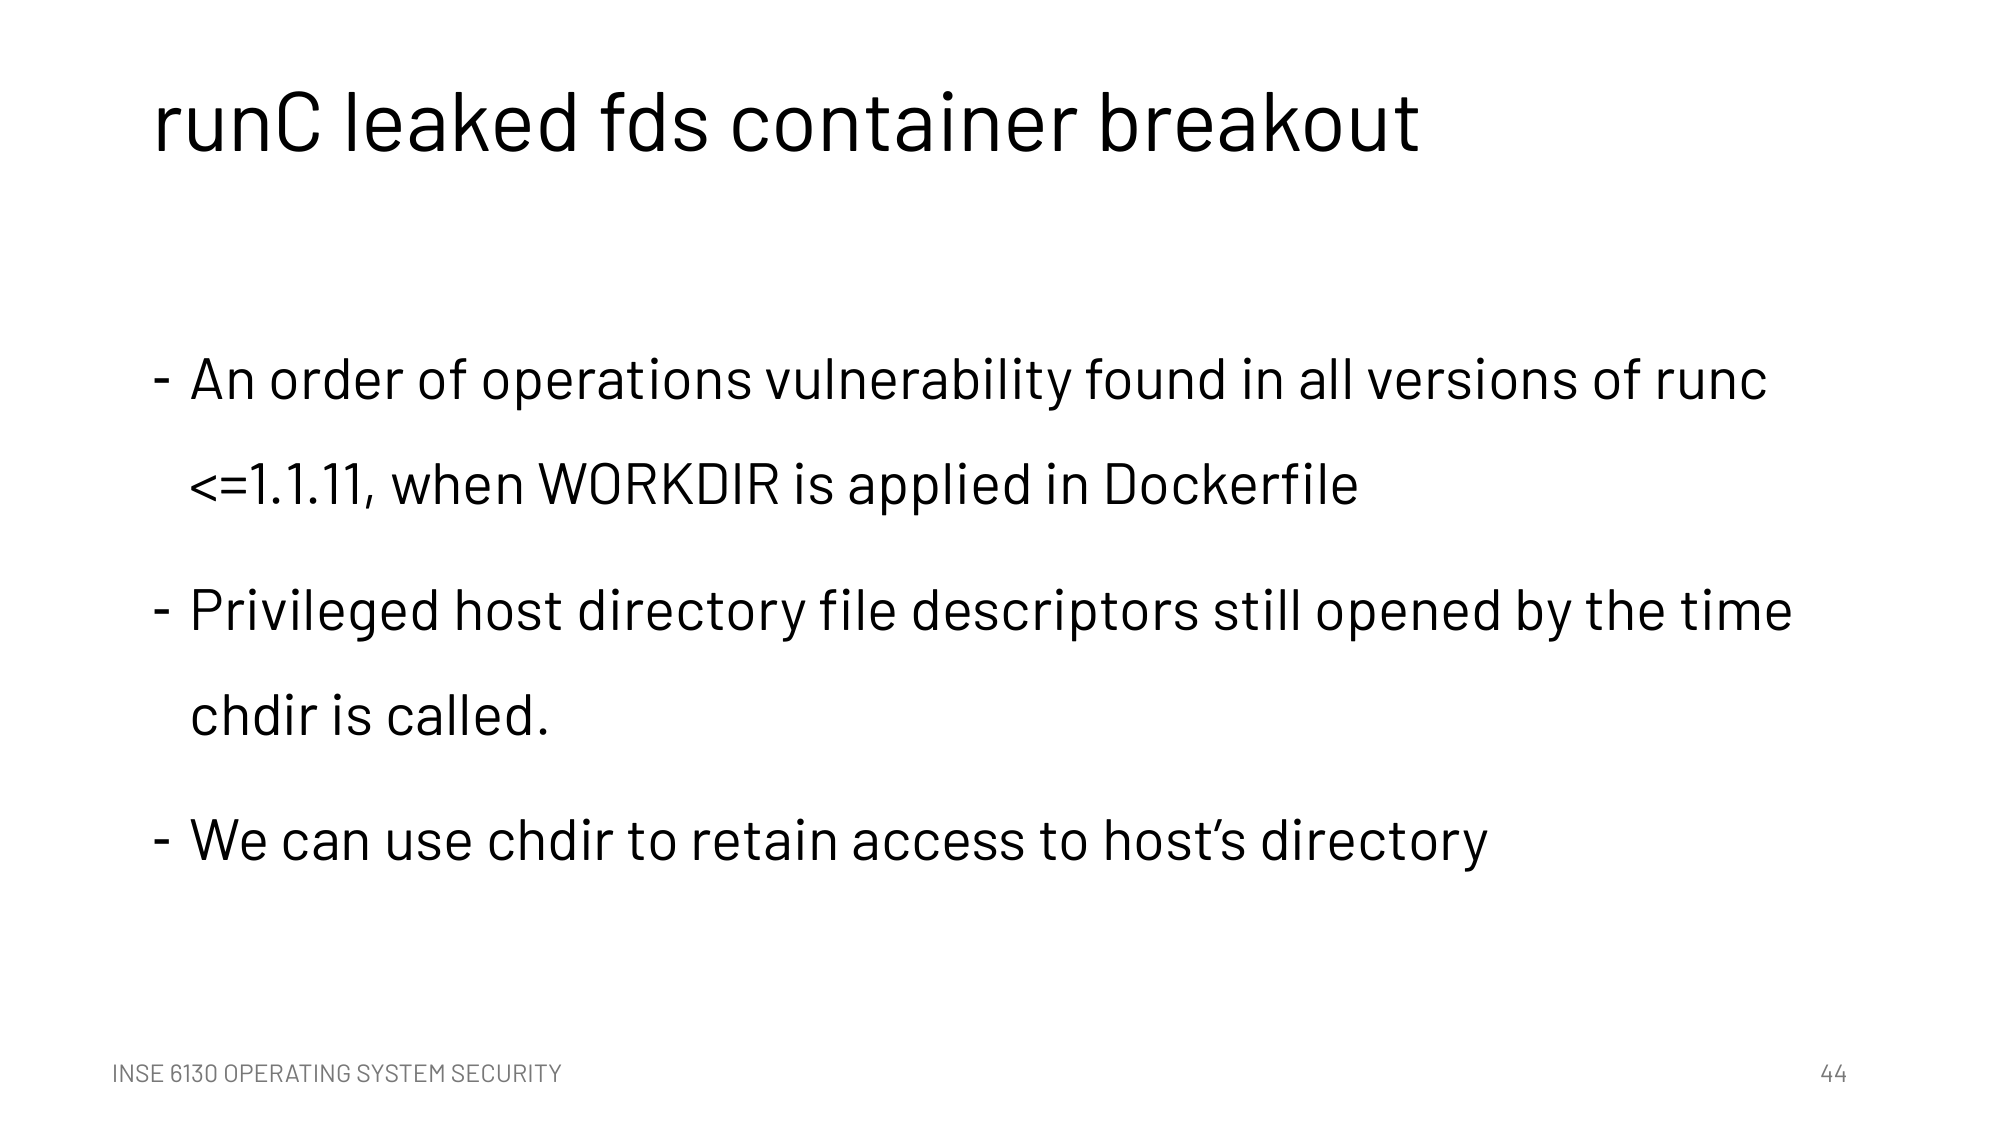

# runC leaked fds container breakout
An order of operations vulnerability found in all versions of runc <=1.1.11, when WORKDIR is applied in Dockerfile
Privileged host directory file descriptors still opened by the time chdir is called.
We can use chdir to retain access to host’s directory

INSE 6130 OPERATING SYSTEM SECURITY
44